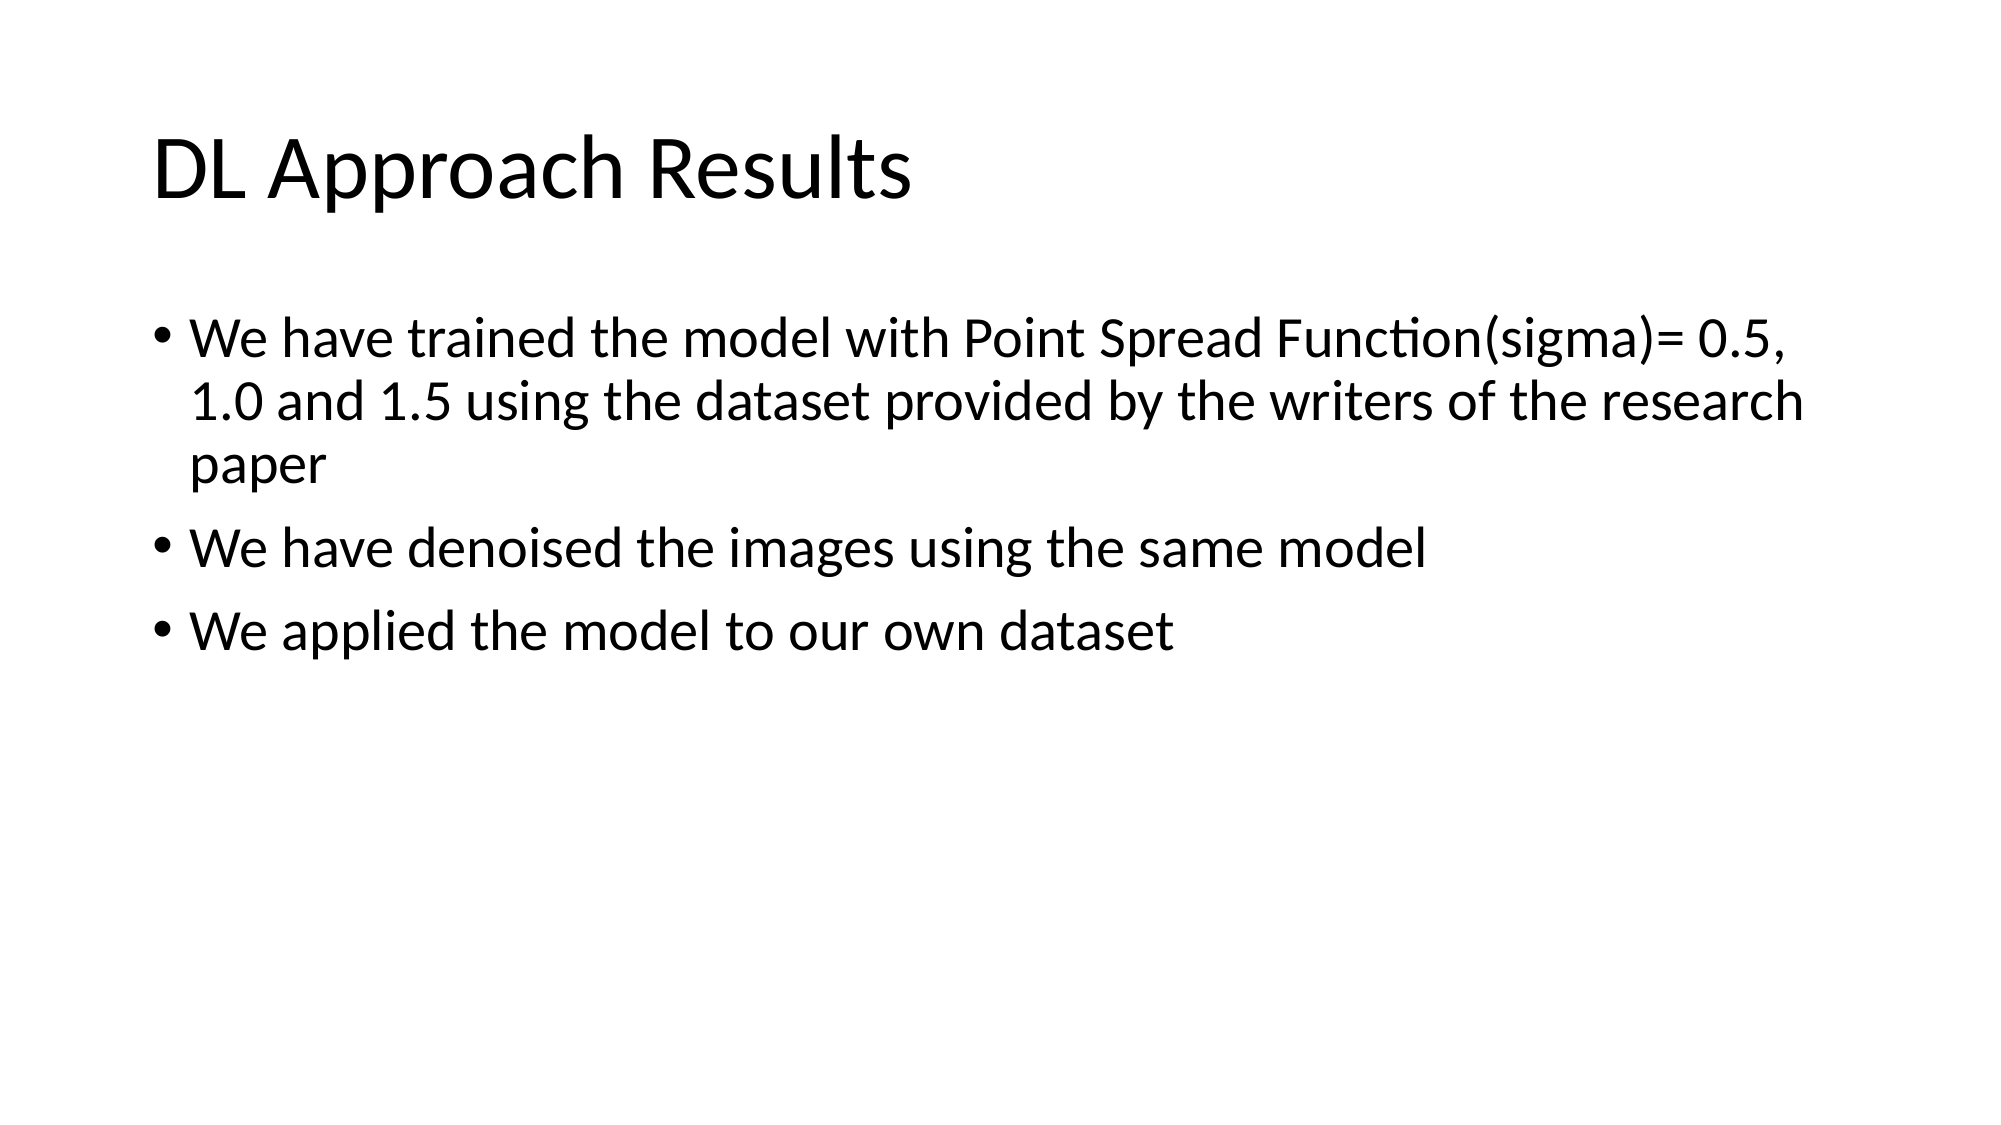

# DL Approach Results
We have trained the model with Point Spread Function(sigma)= 0.5, 1.0 and 1.5 using the dataset provided by the writers of the research paper
We have denoised the images using the same model
We applied the model to our own dataset